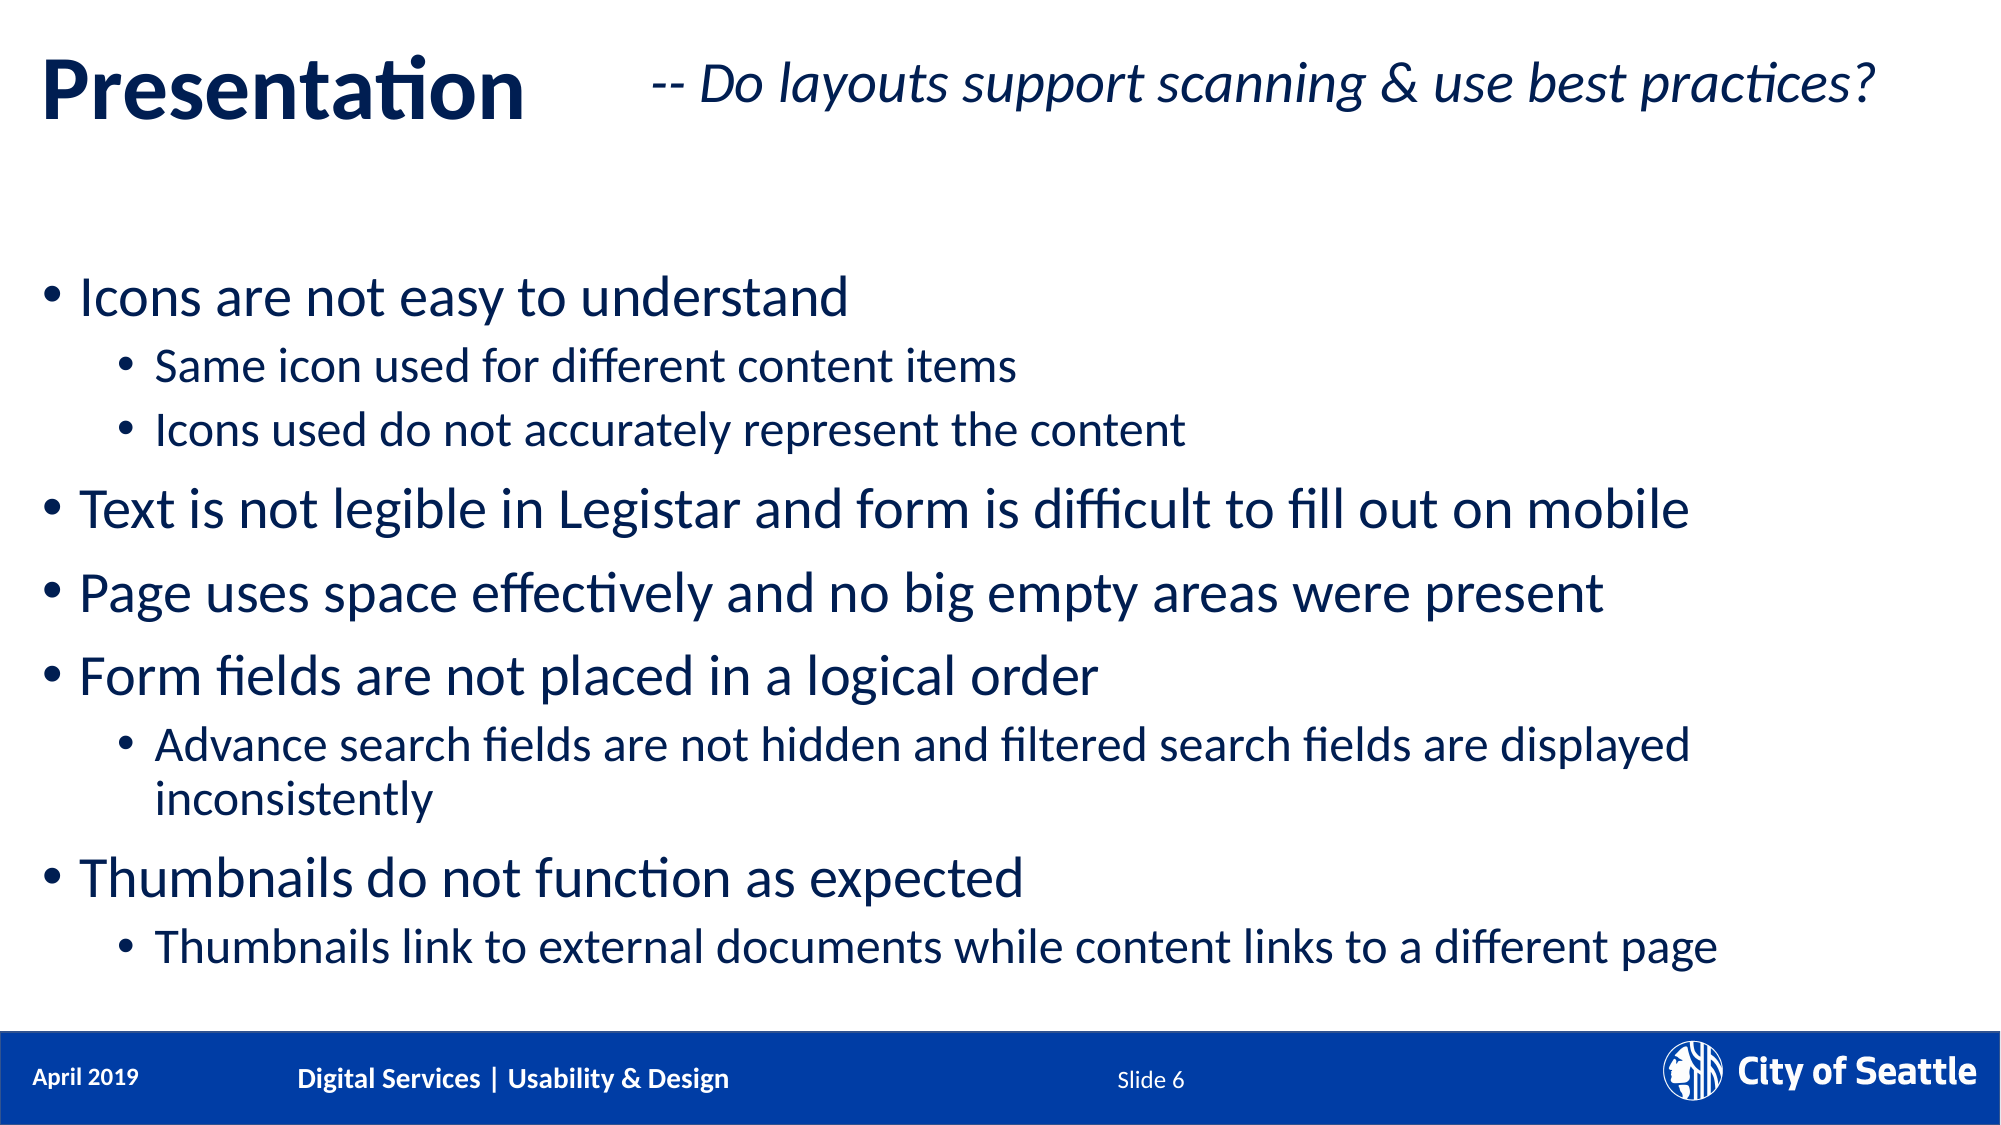

# Presentation
-- Do layouts support scanning & use best practices?
Icons are not easy to understand
Same icon used for different content items
Icons used do not accurately represent the content
Text is not legible in Legistar and form is difficult to fill out on mobile
Page uses space effectively and no big empty areas were present
Form fields are not placed in a logical order
Advance search fields are not hidden and filtered search fields are displayed inconsistently
Thumbnails do not function as expected
Thumbnails link to external documents while content links to a different page